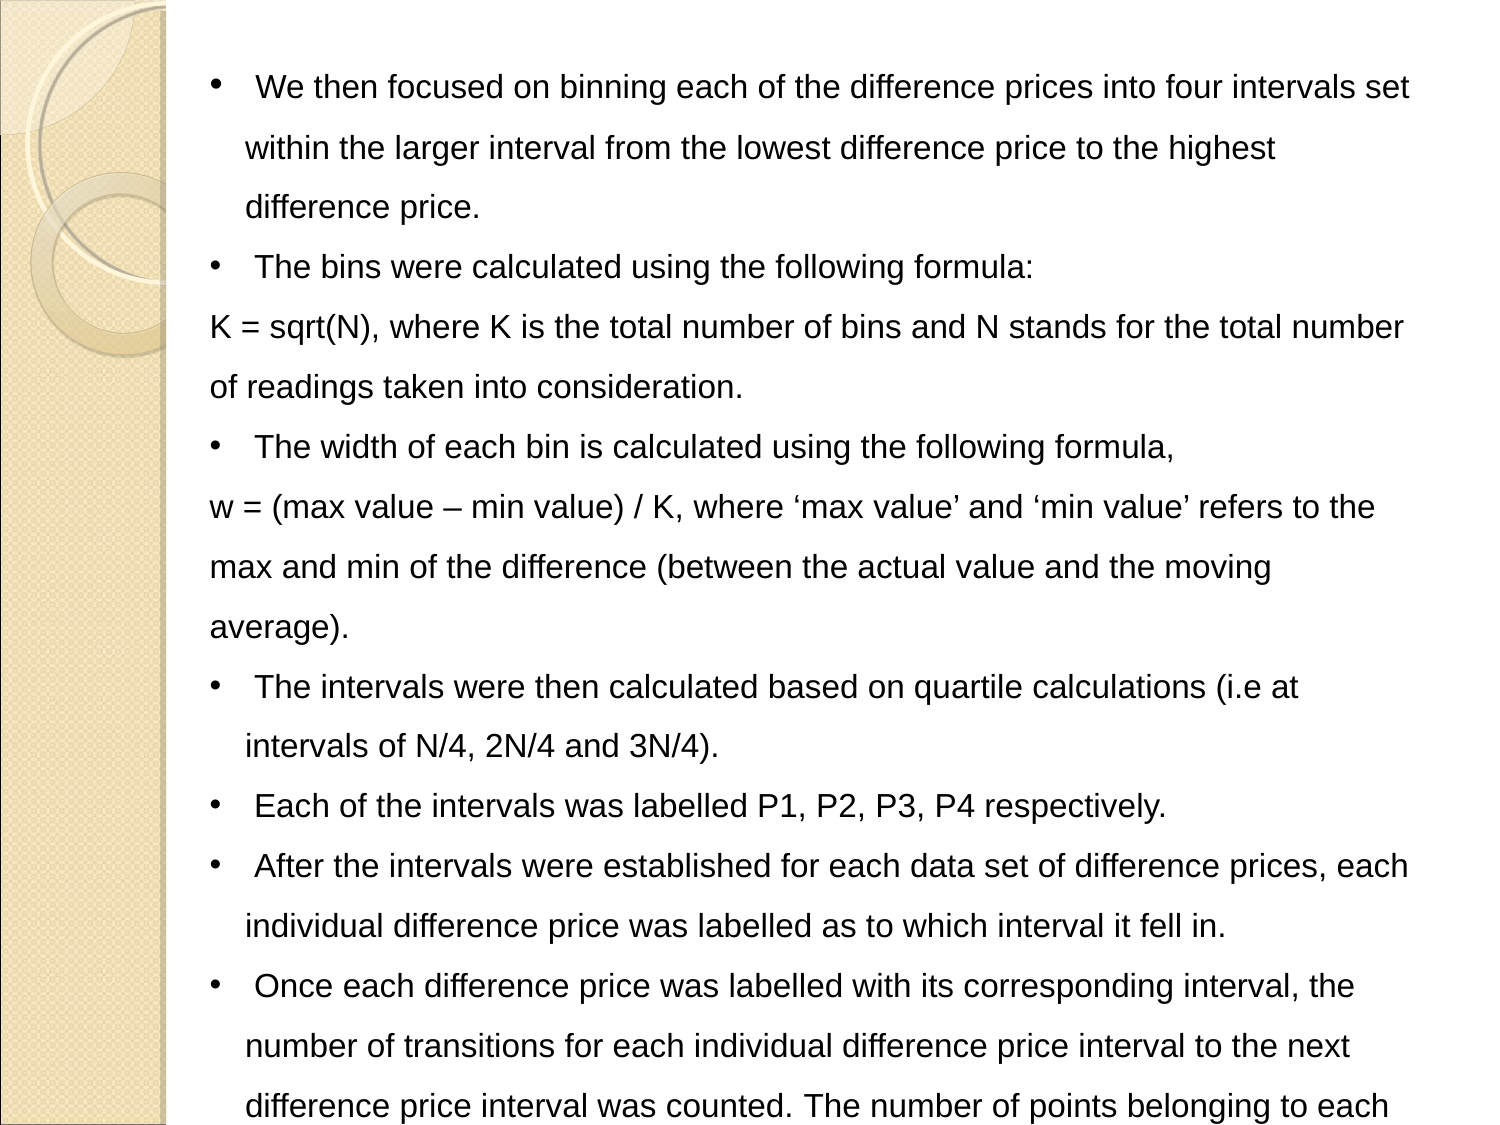

We then focused on binning each of the difference prices into four intervals set within the larger interval from the lowest difference price to the highest difference price.
 The bins were calculated using the following formula:
K = sqrt(N), where K is the total number of bins and N stands for the total number of readings taken into consideration.
 The width of each bin is calculated using the following formula,
w = (max value – min value) / K, where ‘max value’ and ‘min value’ refers to the max and min of the difference (between the actual value and the moving average).
 The intervals were then calculated based on quartile calculations (i.e at intervals of N/4, 2N/4 and 3N/4).
 Each of the intervals was labelled P1, P2, P3, P4 respectively.
 After the intervals were established for each data set of difference prices, each individual difference price was labelled as to which interval it fell in.
 Once each difference price was labelled with its corresponding interval, the number of transitions for each individual difference price interval to the next difference price interval was counted. The number of points belonging to each interval was also recorded.